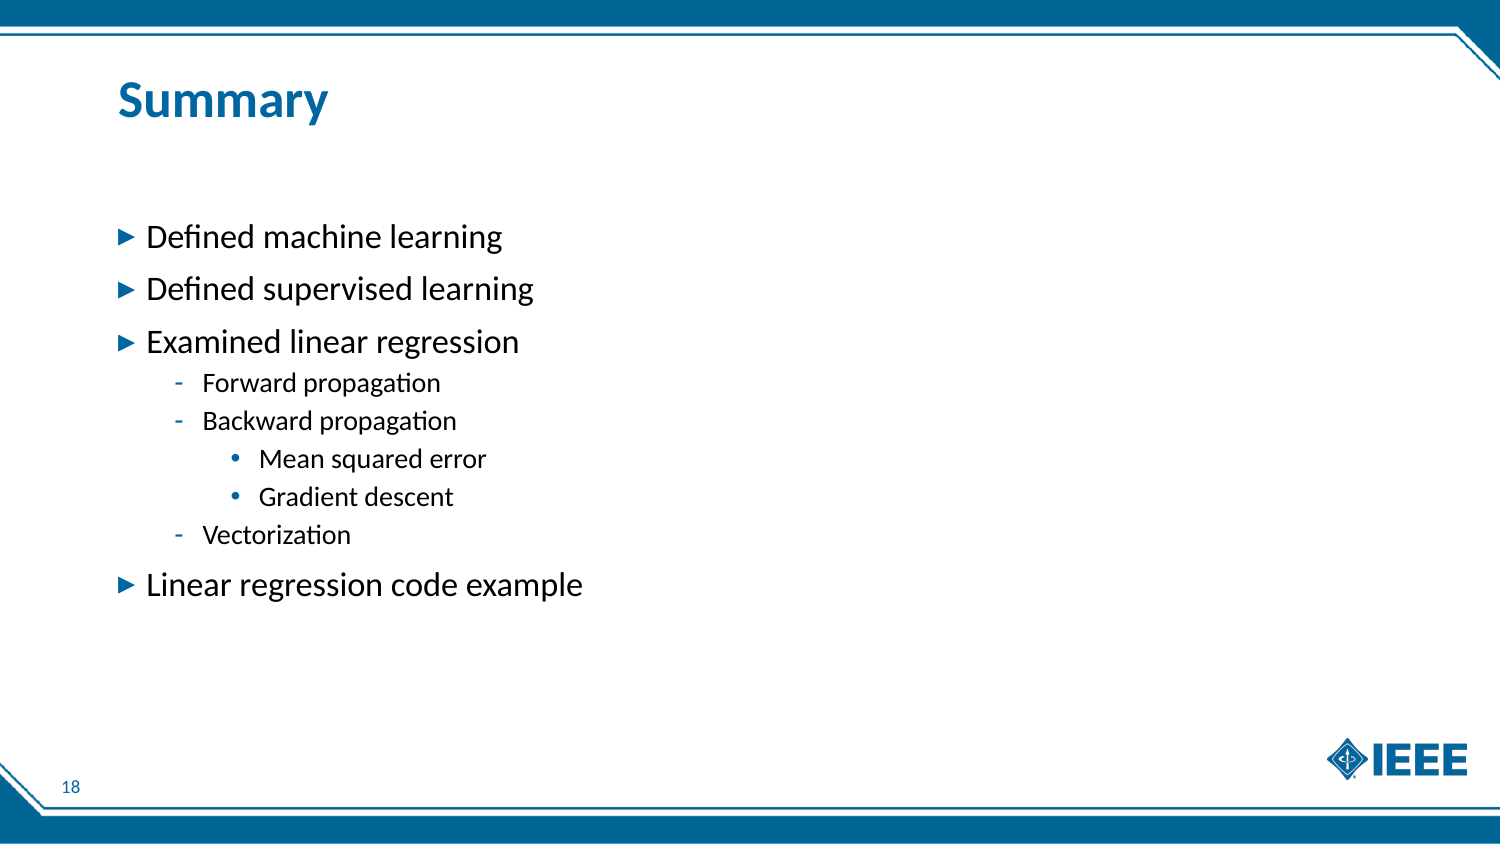

# Summary
Defined machine learning
Defined supervised learning
Examined linear regression
Forward propagation
Backward propagation
Mean squared error
Gradient descent
Vectorization
Linear regression code example
18